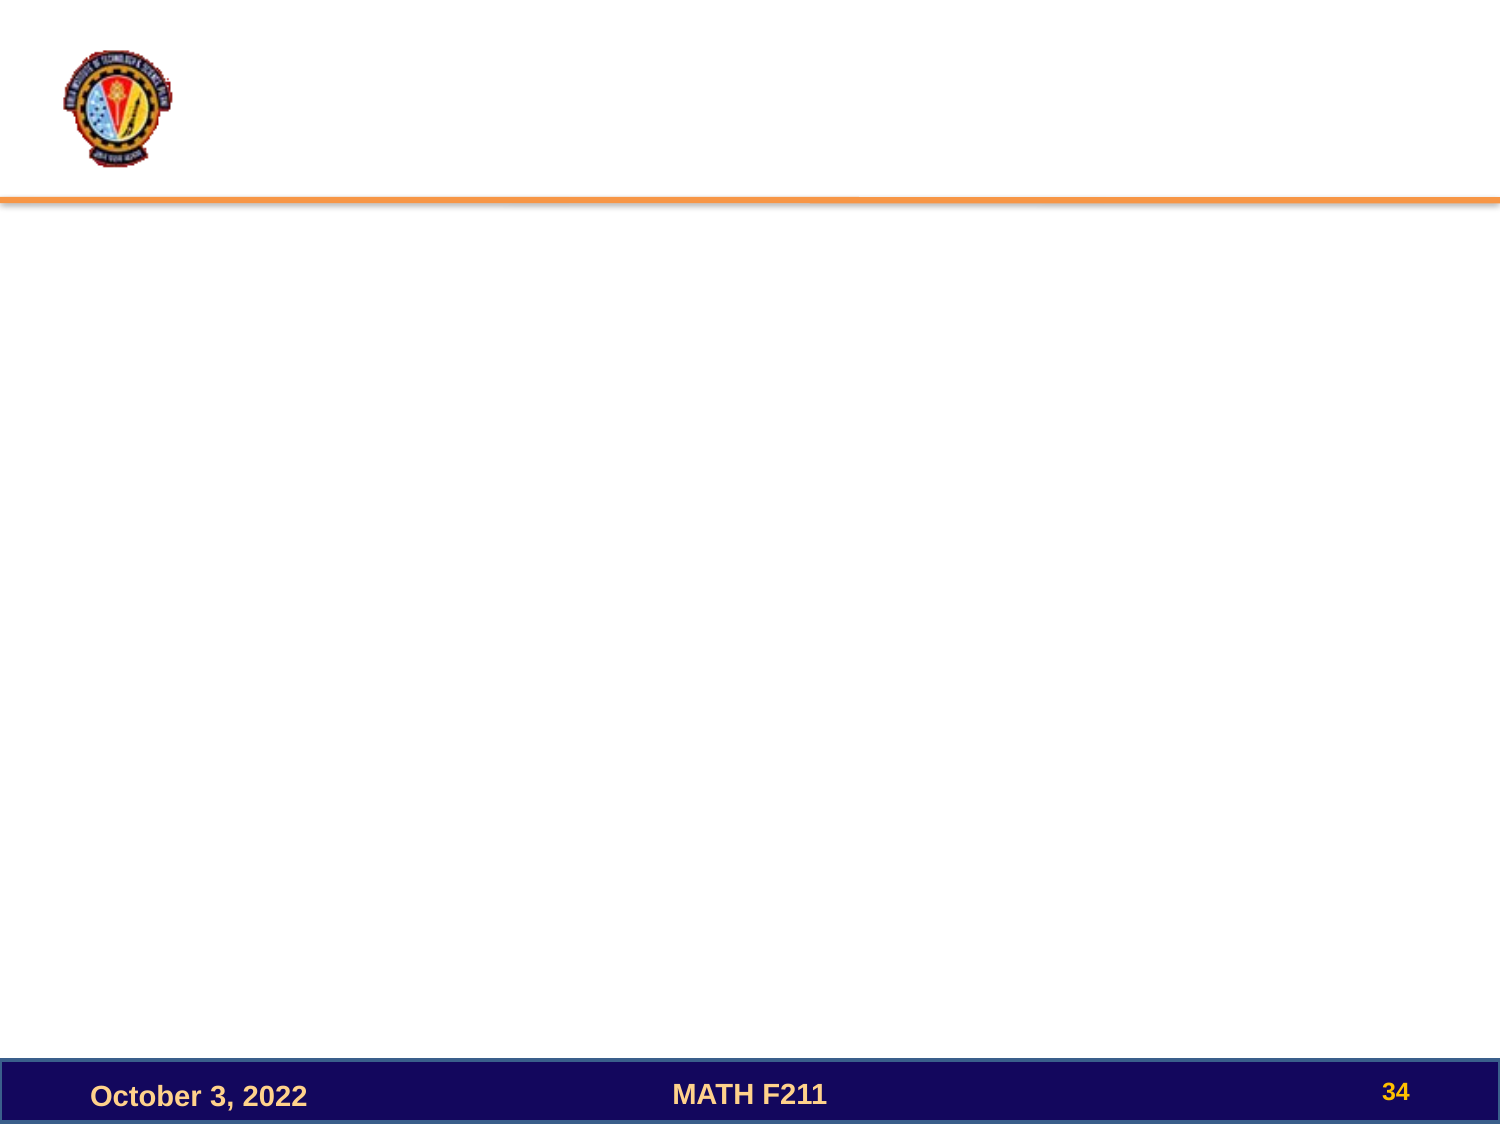

#

34
MATH F211
October 3, 2022